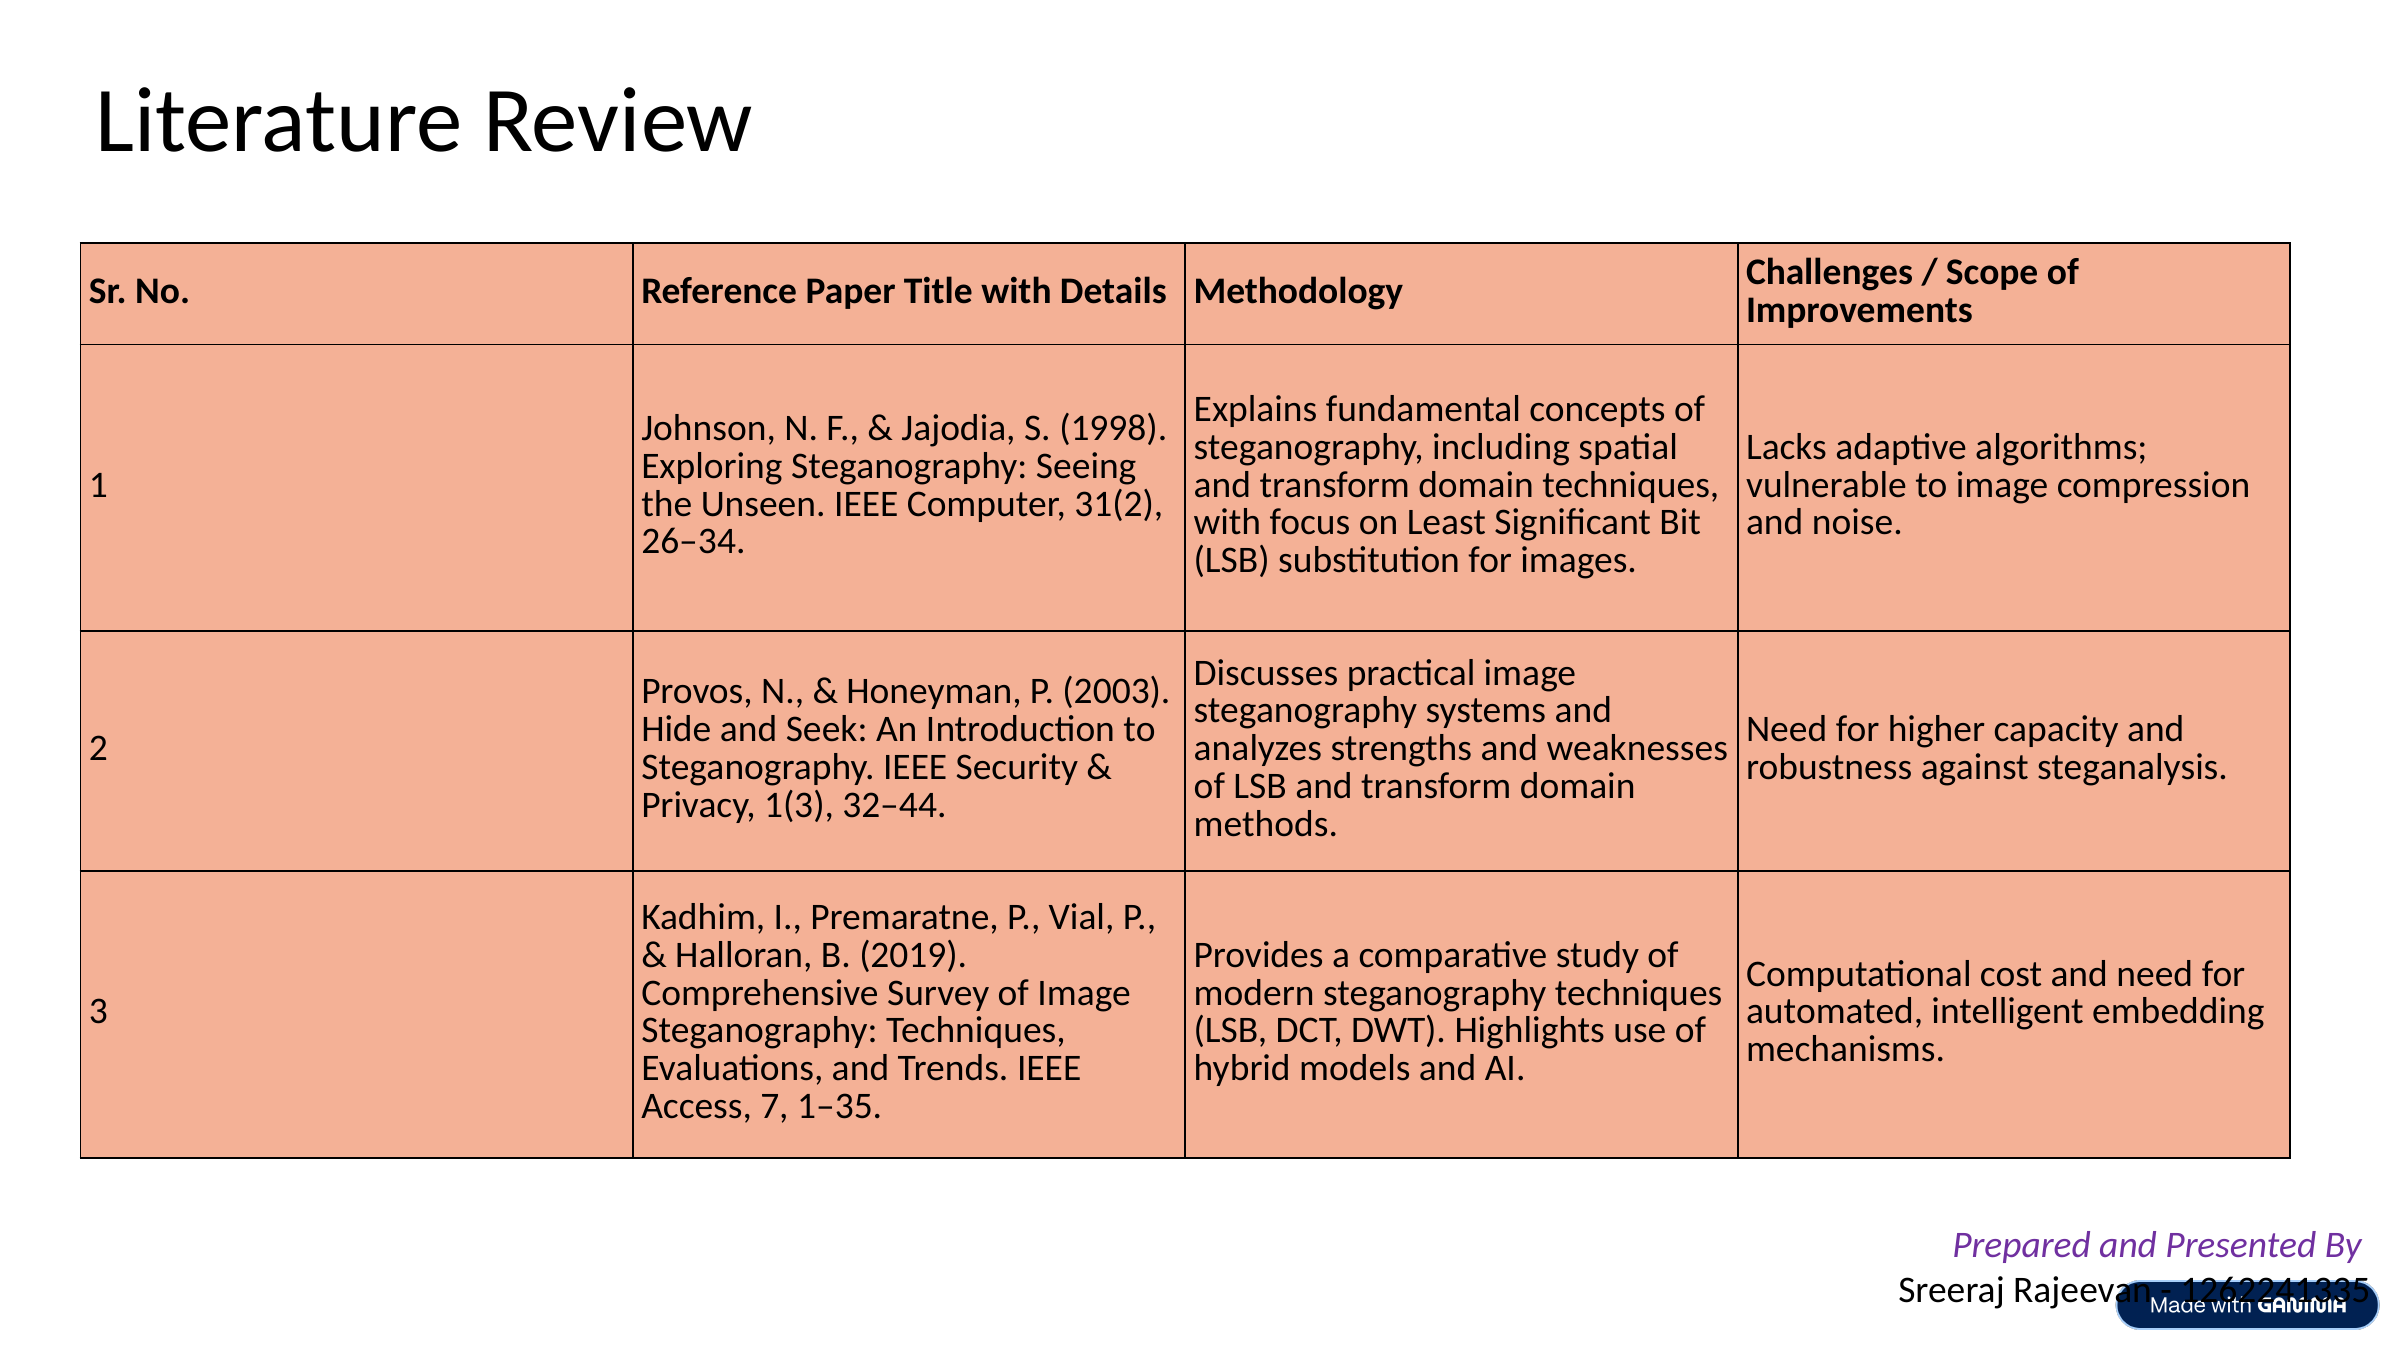

Literature Review
| Sr. No. | Reference Paper Title with Details | Methodology | Challenges / Scope of Improvements |
| --- | --- | --- | --- |
| 1 | Johnson, N. F., & Jajodia, S. (1998). Exploring Steganography: Seeing the Unseen. IEEE Computer, 31(2), 26–34. | Explains fundamental concepts of steganography, including spatial and transform domain techniques, with focus on Least Significant Bit (LSB) substitution for images. | Lacks adaptive algorithms; vulnerable to image compression and noise. |
| 2 | Provos, N., & Honeyman, P. (2003). Hide and Seek: An Introduction to Steganography. IEEE Security & Privacy, 1(3), 32–44. | Discusses practical image steganography systems and analyzes strengths and weaknesses of LSB and transform domain methods. | Need for higher capacity and robustness against steganalysis. |
| 3 | Kadhim, I., Premaratne, P., Vial, P., & Halloran, B. (2019). Comprehensive Survey of Image Steganography: Techniques, Evaluations, and Trends. IEEE Access, 7, 1–35. | Provides a comparative study of modern steganography techniques (LSB, DCT, DWT). Highlights use of hybrid models and AI. | Computational cost and need for automated, intelligent embedding mechanisms. |
Prepared and Presented By
Sreeraj Rajeevan - 1262241335